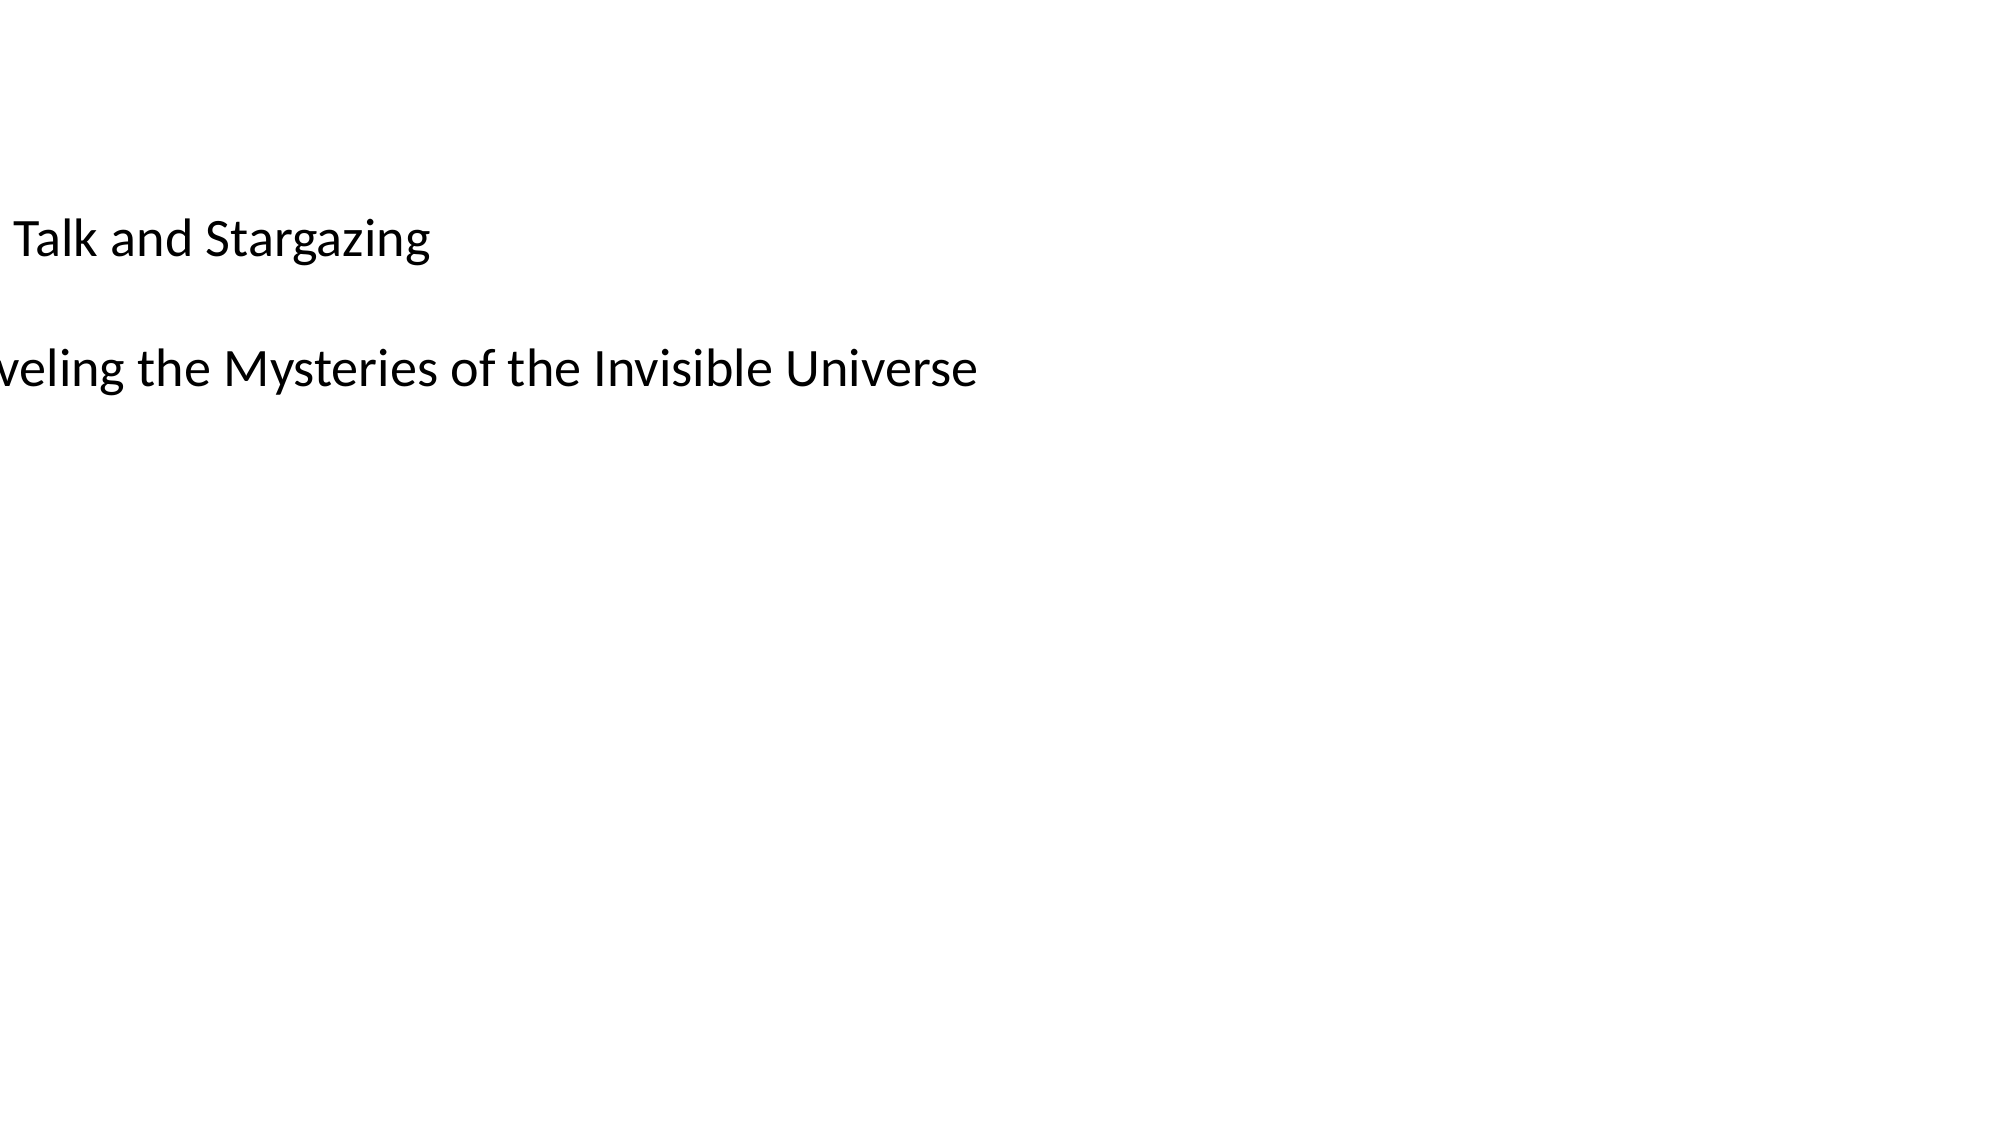

Upcoming Event - Public Talk and Stargazing
Heart of Darkness: Unraveling the Mysteries of the Invisible Universe
Jerry Ostriker
March 13th, 2020 8pm
301 Pupin Hall